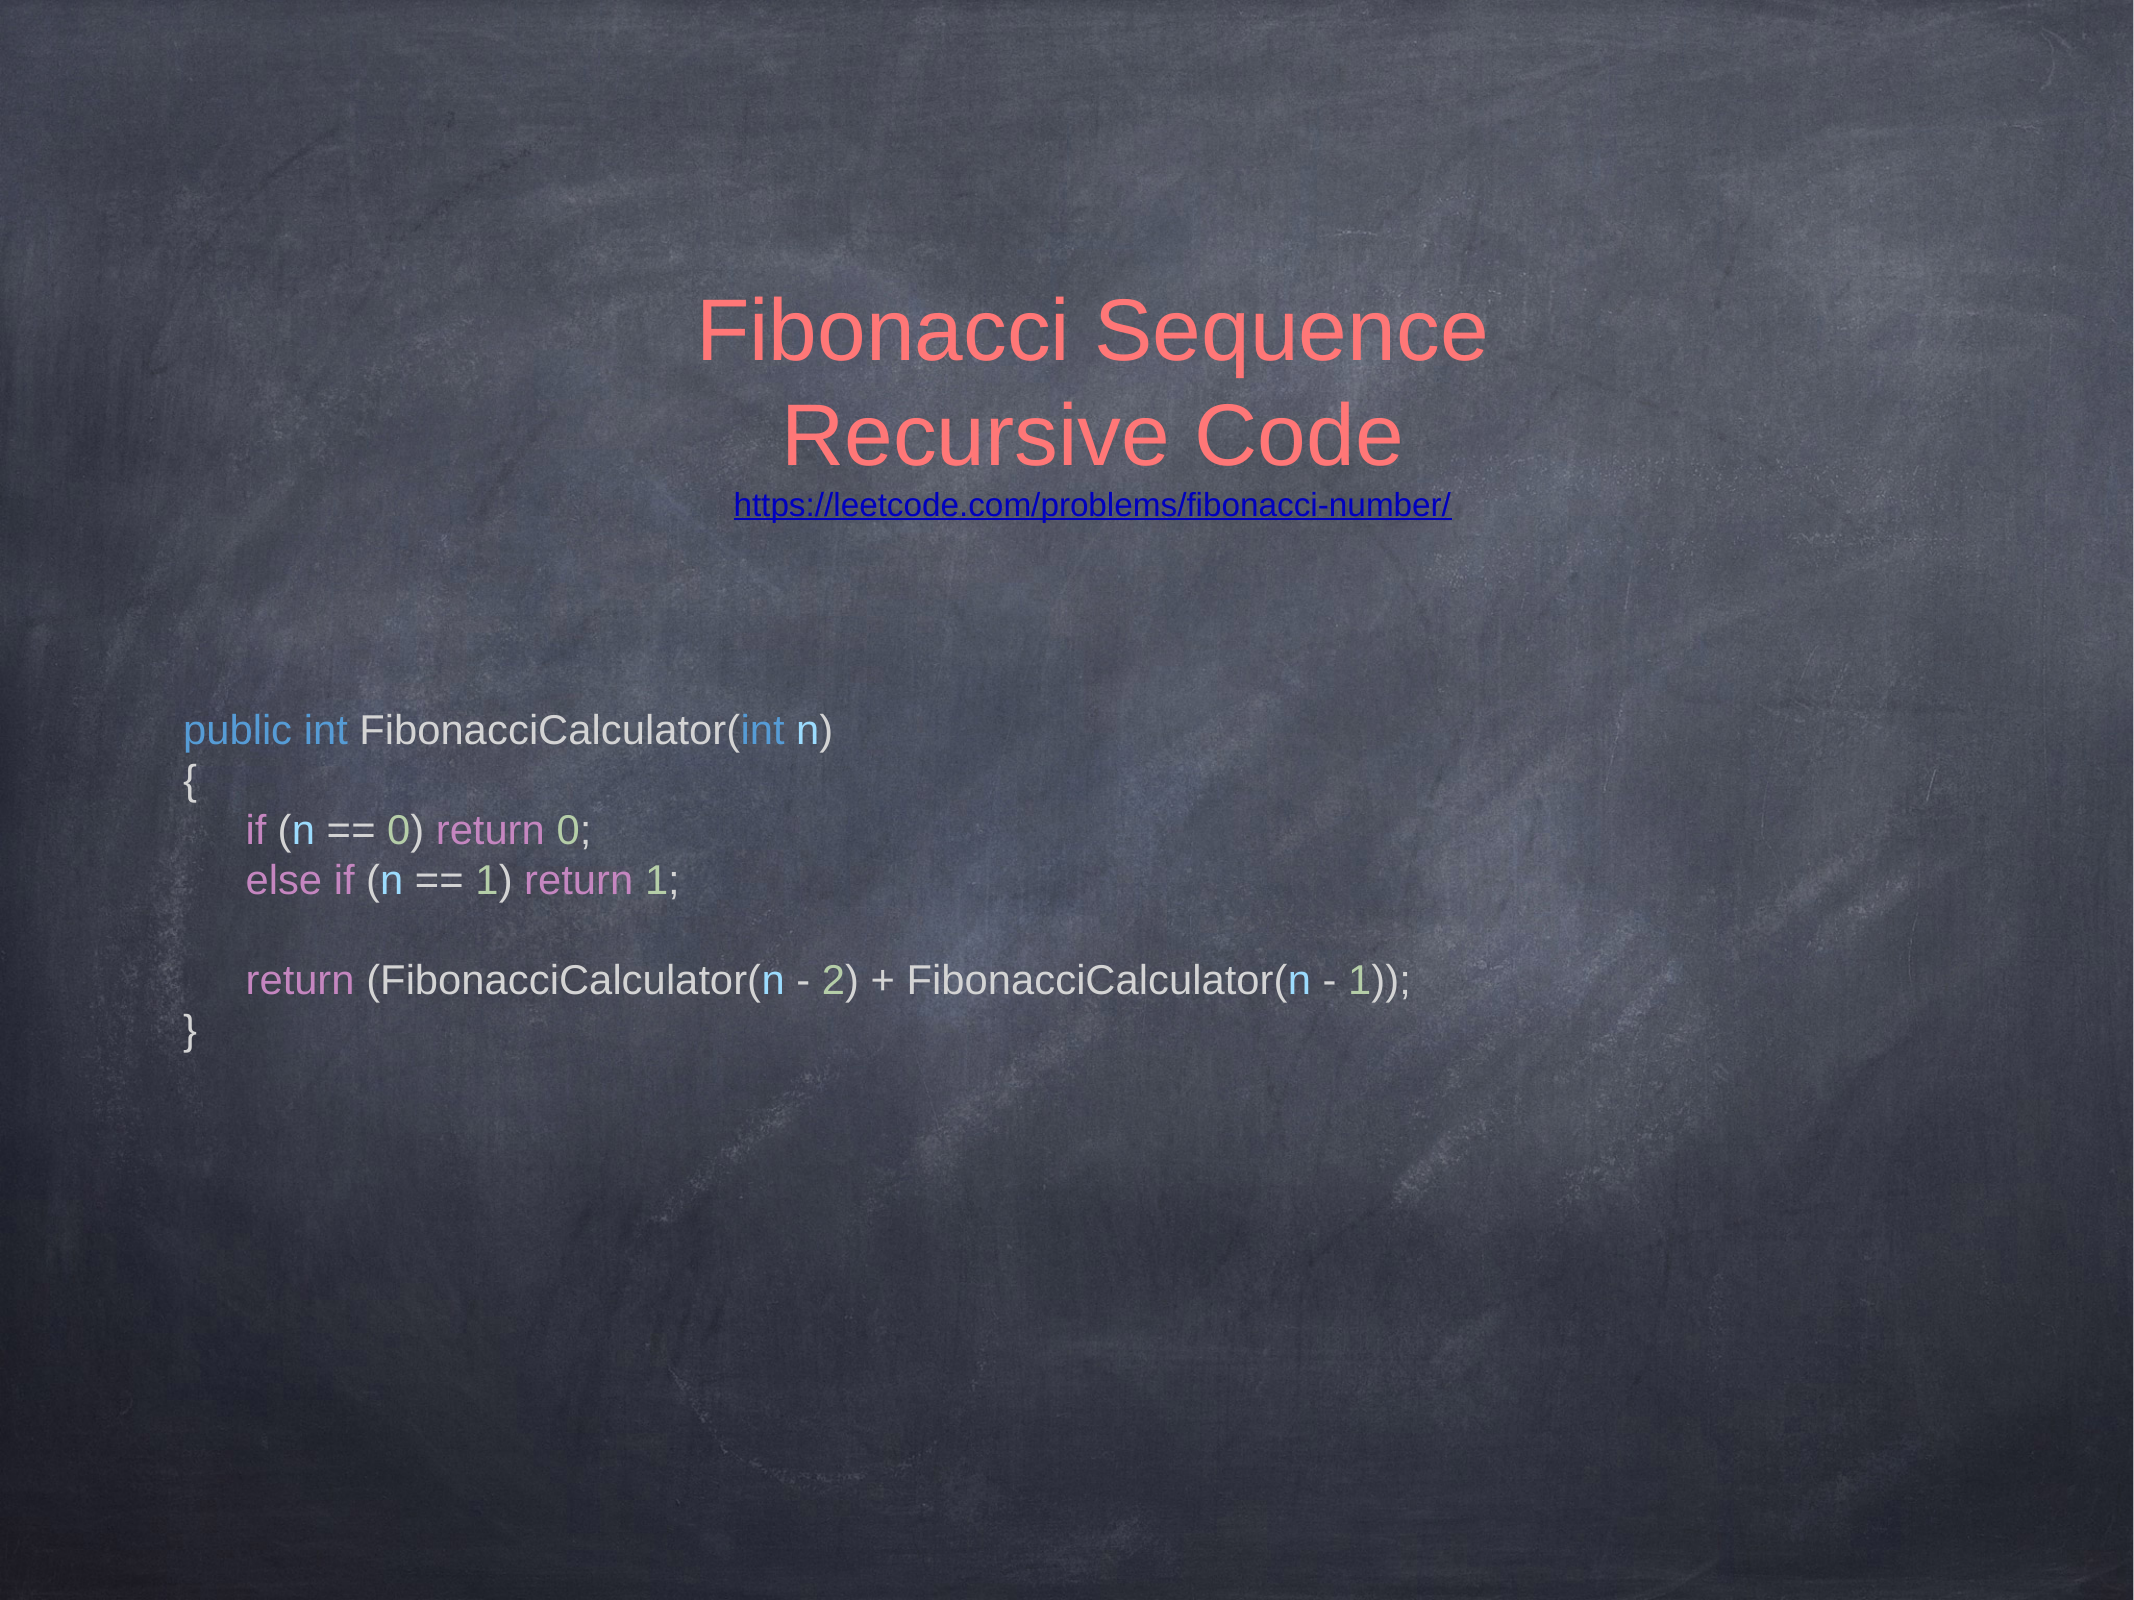

Fibonacci Sequence
Recursive Code
https://leetcode.com/problems/fibonacci-number/

public int FibonacciCalculator(int n)
{
if (n == 0) return 0;
else if (n == 1) return 1;

return (FibonacciCalculator(n - 2) + FibonacciCalculator(n - 1));
}